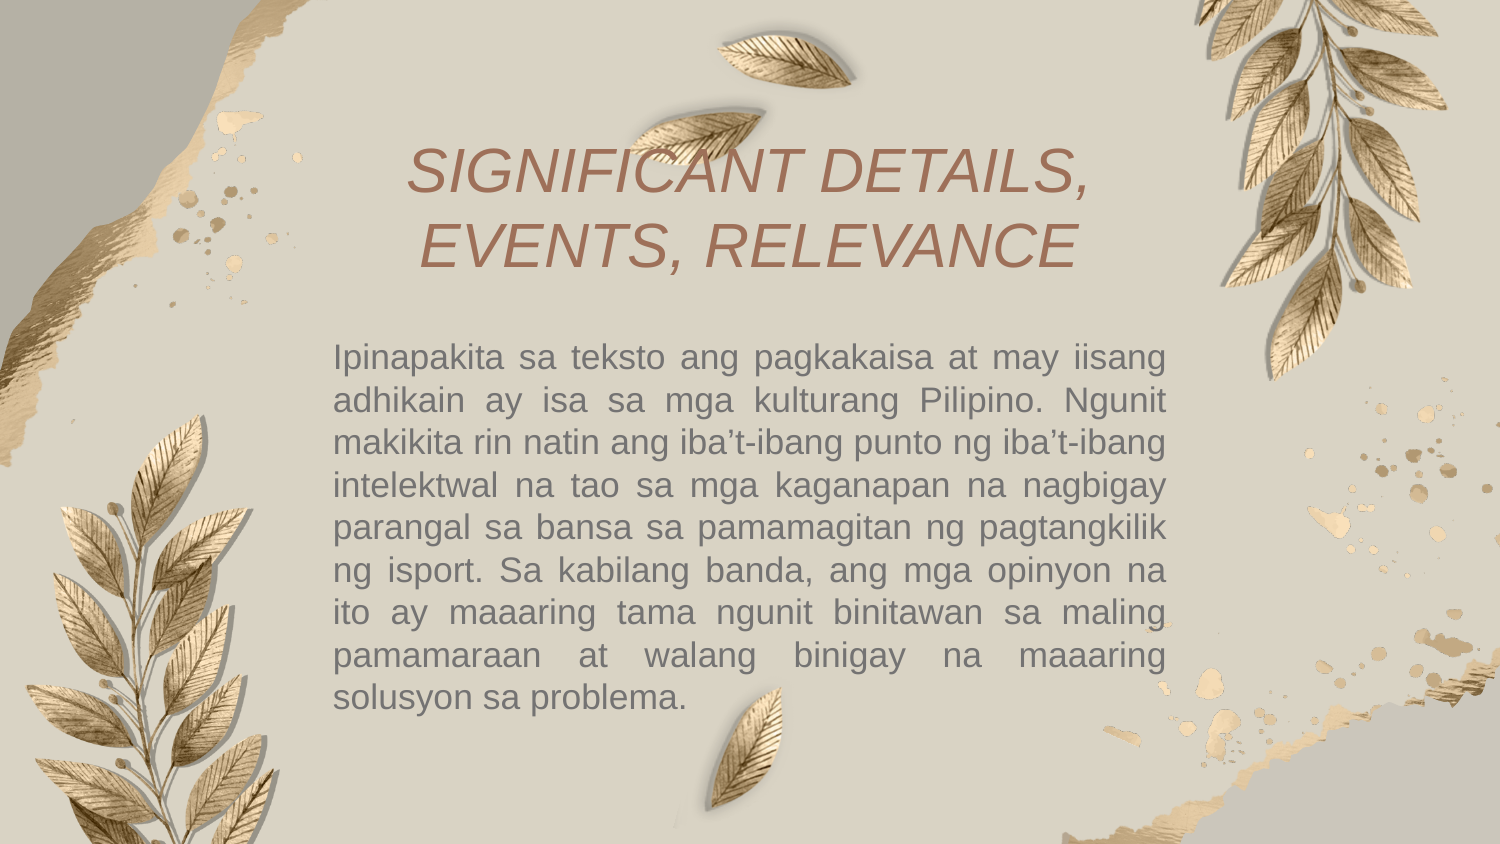

# SIGNIFICANT DETAILS, EVENTS, RELEVANCE
Ipinapakita sa teksto ang pagkakaisa at may iisang adhikain ay isa sa mga kulturang Pilipino. Ngunit makikita rin natin ang iba’t-ibang punto ng iba’t-ibang intelektwal na tao sa mga kaganapan na nagbigay parangal sa bansa sa pamamagitan ng pagtangkilik ng isport. Sa kabilang banda, ang mga opinyon na ito ay maaaring tama ngunit binitawan sa maling pamamaraan at walang binigay na maaaring solusyon sa problema.